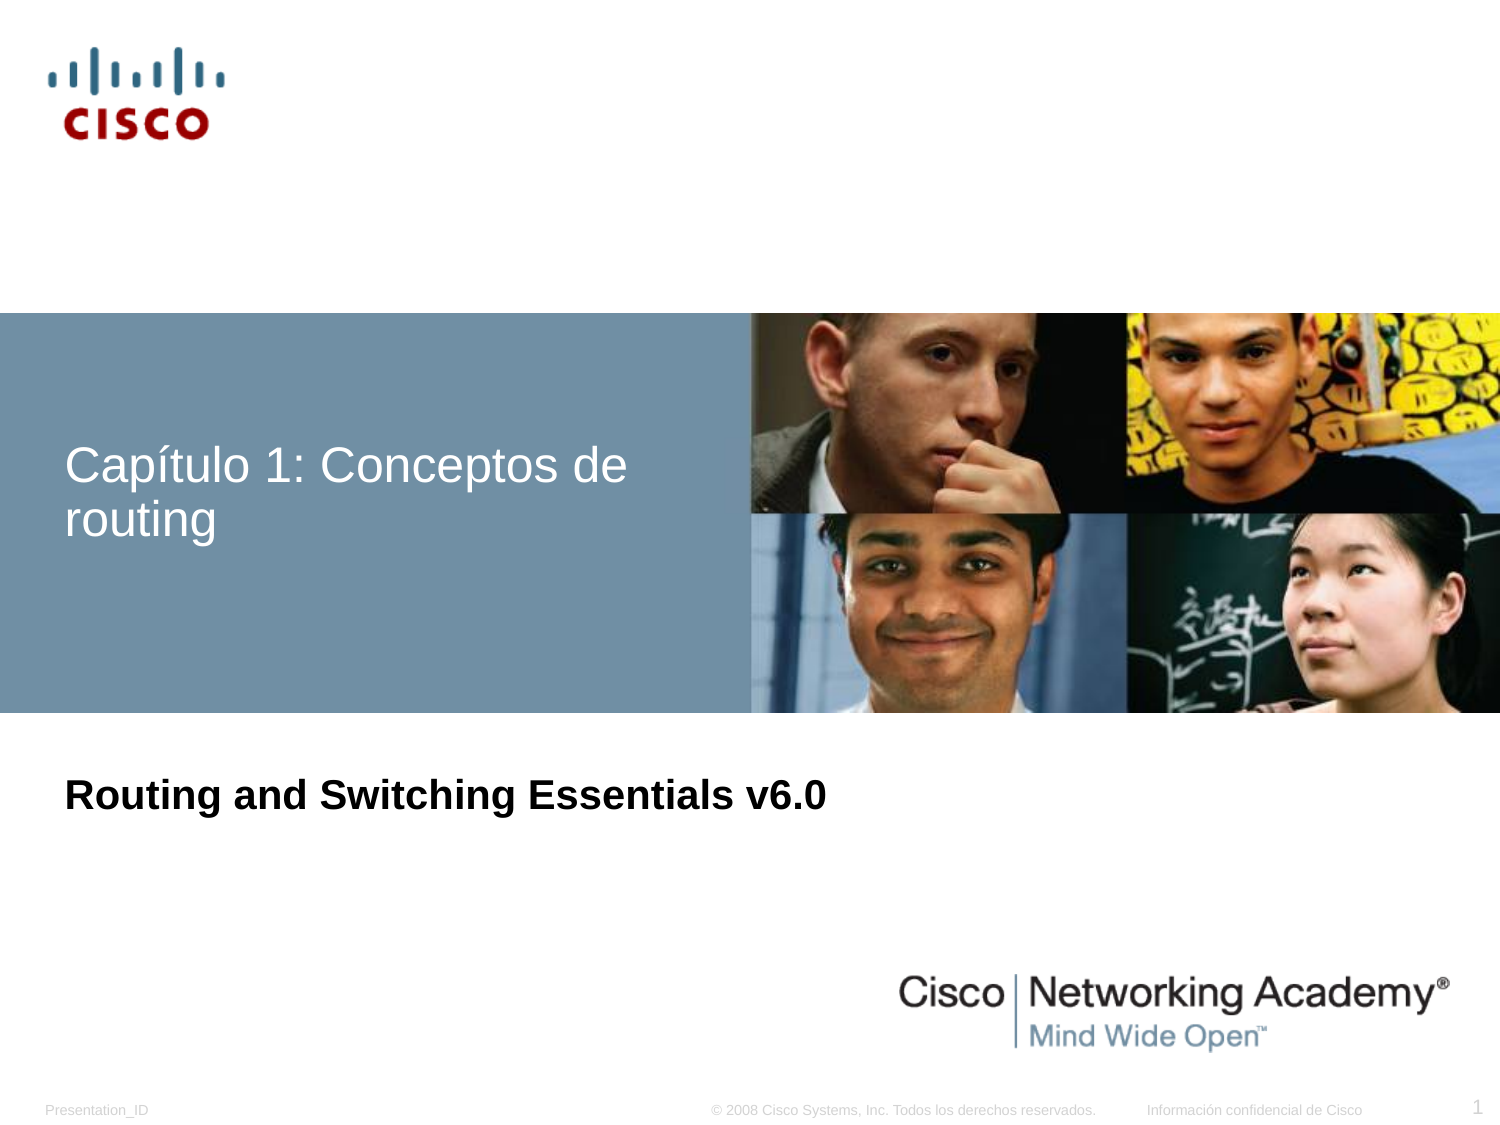

# Capítulo 1: Conceptos de routing
Routing and Switching Essentials v6.0